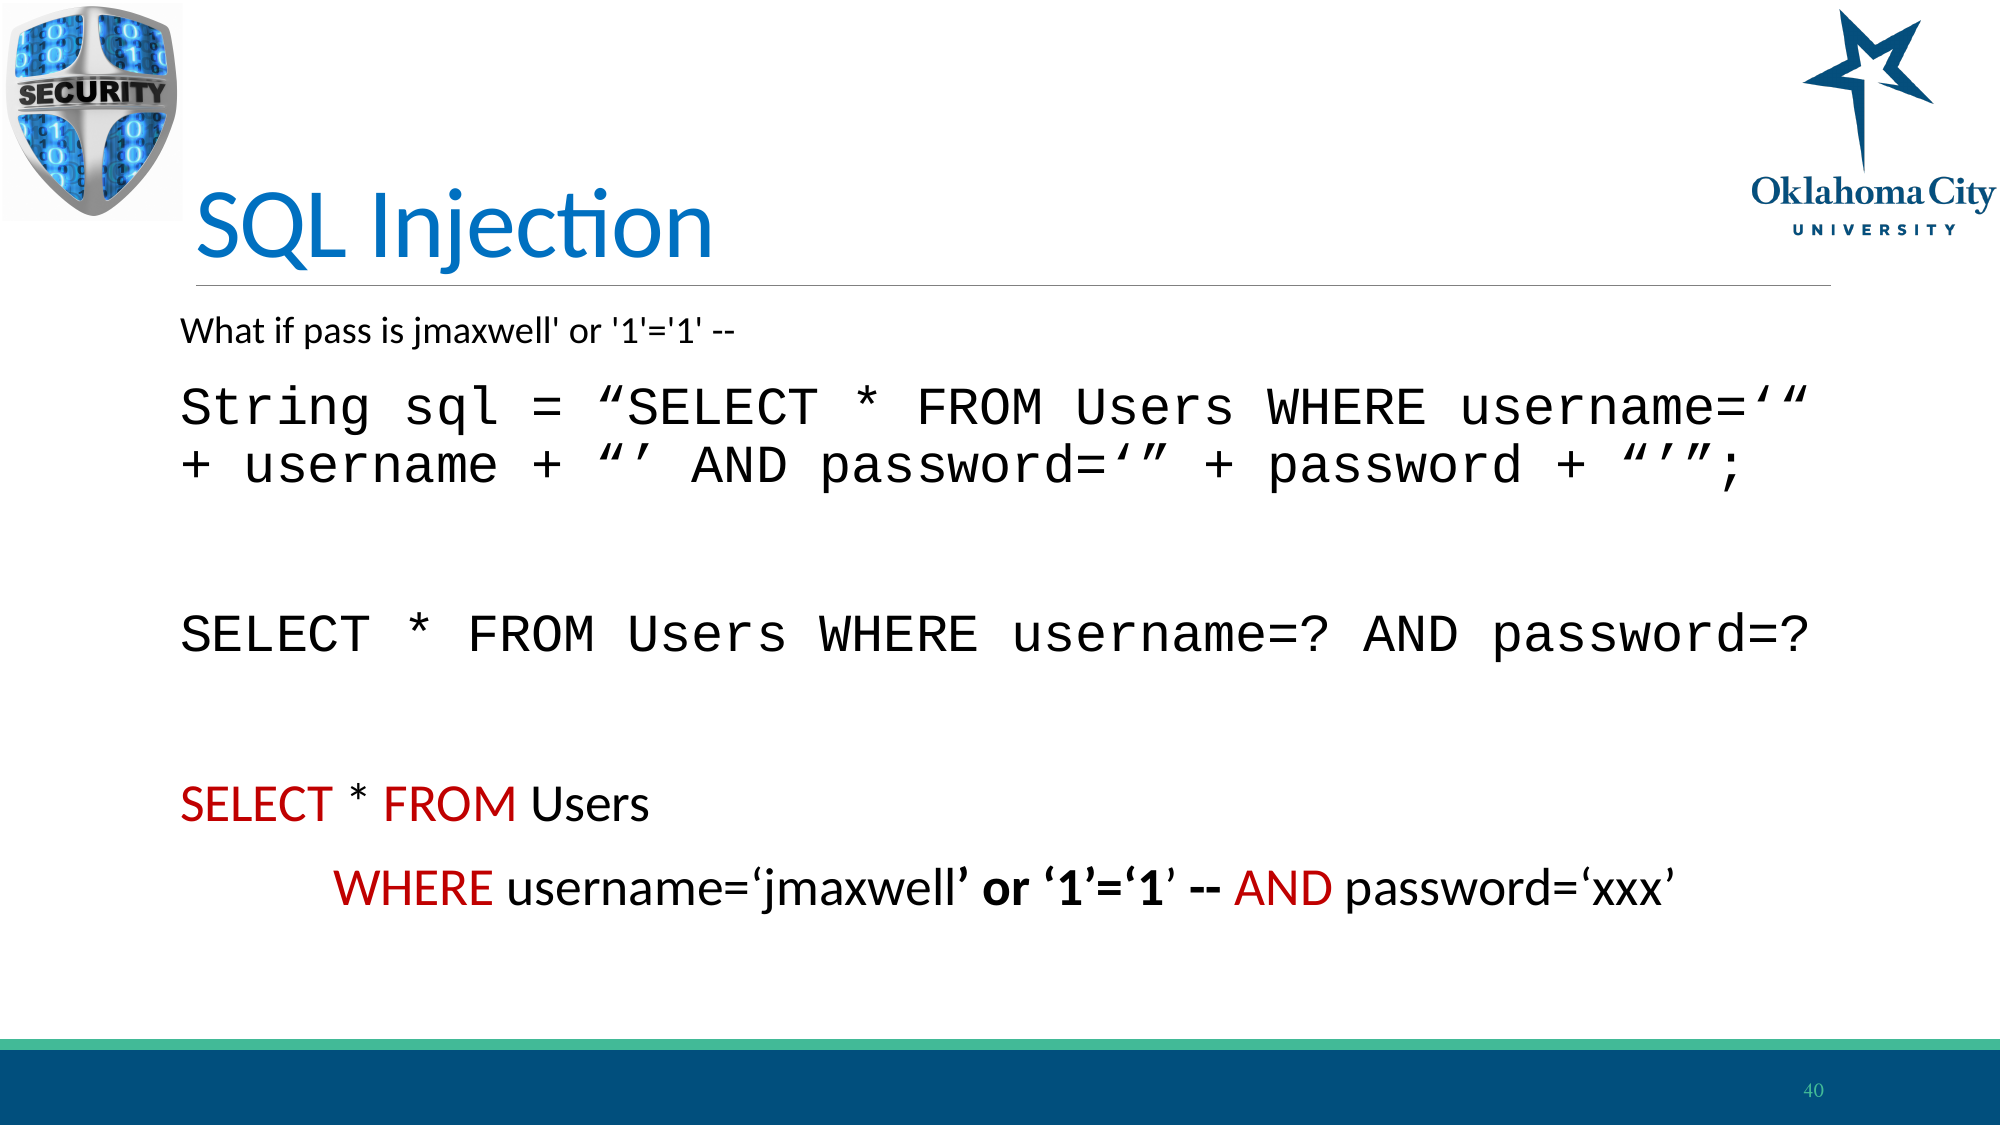

# SQL Injection
What if pass is jmaxwell' or '1'='1' --
String sql = “SELECT * FROM Users WHERE username=‘“ + username + “’ AND password=‘” + password + “’”;

SELECT * FROM Users WHERE username=? AND password=?

SELECT * FROM Users
WHERE username=‘jmaxwell’ or ‘1’=‘1’ -- AND password=‘xxx’

40